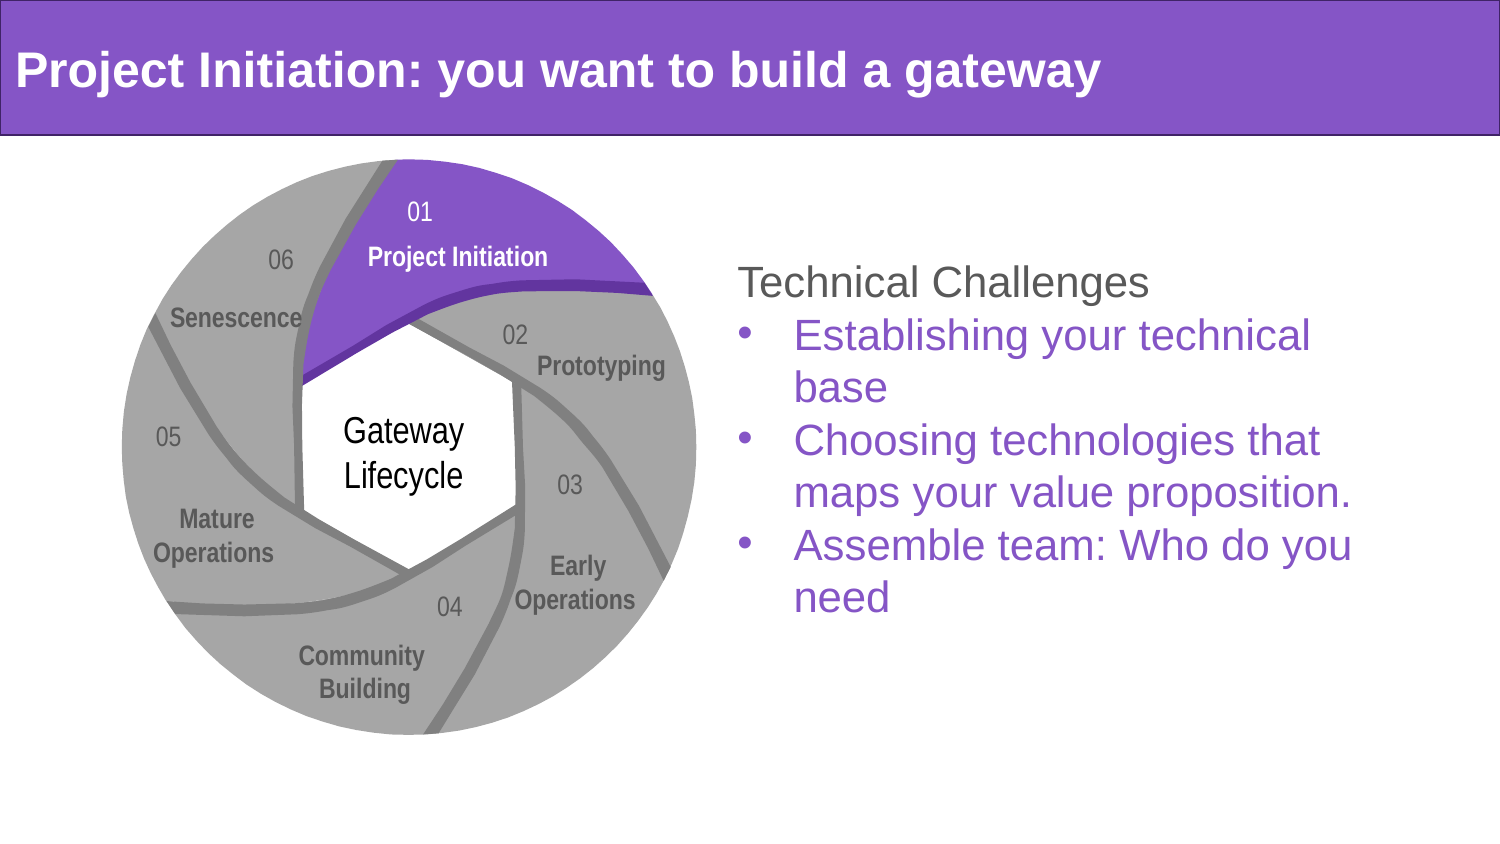

# Project Initiation: you want to build a gateway

01

06

02

05

03

04
Project Initiation
Technical Challenges
Establishing your technical base
Choosing technologies that maps your value proposition.
Assemble team: Who do you need
Senescence
Prototyping
Gateway Lifecycle
Mature Operations
Early Operations
Community
 Building